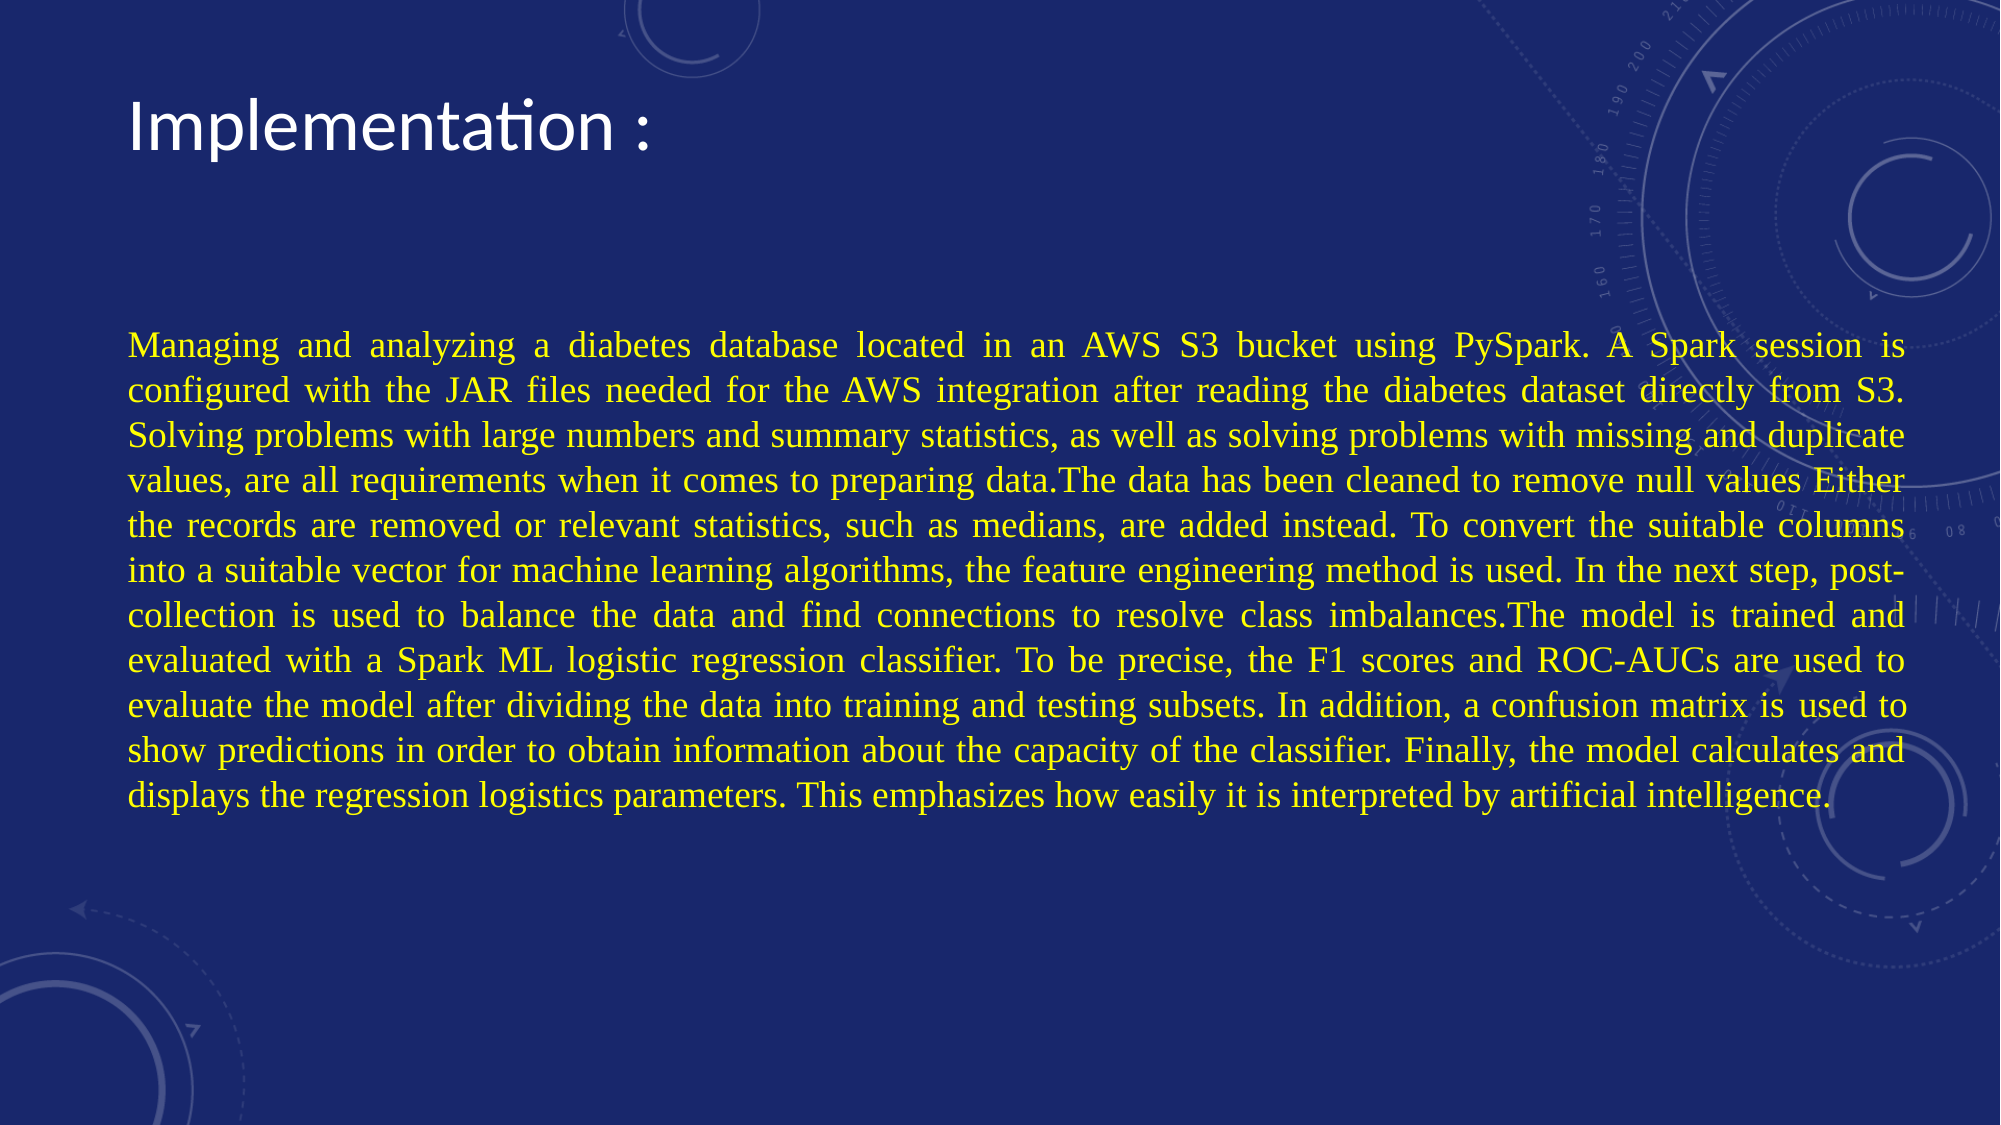

# Implementation :

Managing and analyzing a diabetes database located in an AWS S3 bucket using PySpark. A Spark session is configured with the JAR files needed for the AWS integration after reading the diabetes dataset directly from S3. Solving problems with large numbers and summary statistics, as well as solving problems with missing and duplicate values, are all requirements when it comes to preparing data.The data has been cleaned to remove null values Either the records are removed or relevant statistics, such as medians, are added instead. To convert the suitable columns into a suitable vector for machine learning algorithms, the feature engineering method is used. In the next step, post-collection is used to balance the data and find connections to resolve class imbalances.The model is trained and evaluated with a Spark ML logistic regression classifier. To be precise, the F1 scores and ROC-AUCs are used to evaluate the model after dividing the data into training and testing subsets. In addition, a confusion matrix is ​​used to show predictions in order to obtain information about the capacity of the classifier. Finally, the model calculates and displays the regression logistics parameters. This emphasizes how easily it is interpreted by artificial intelligence.